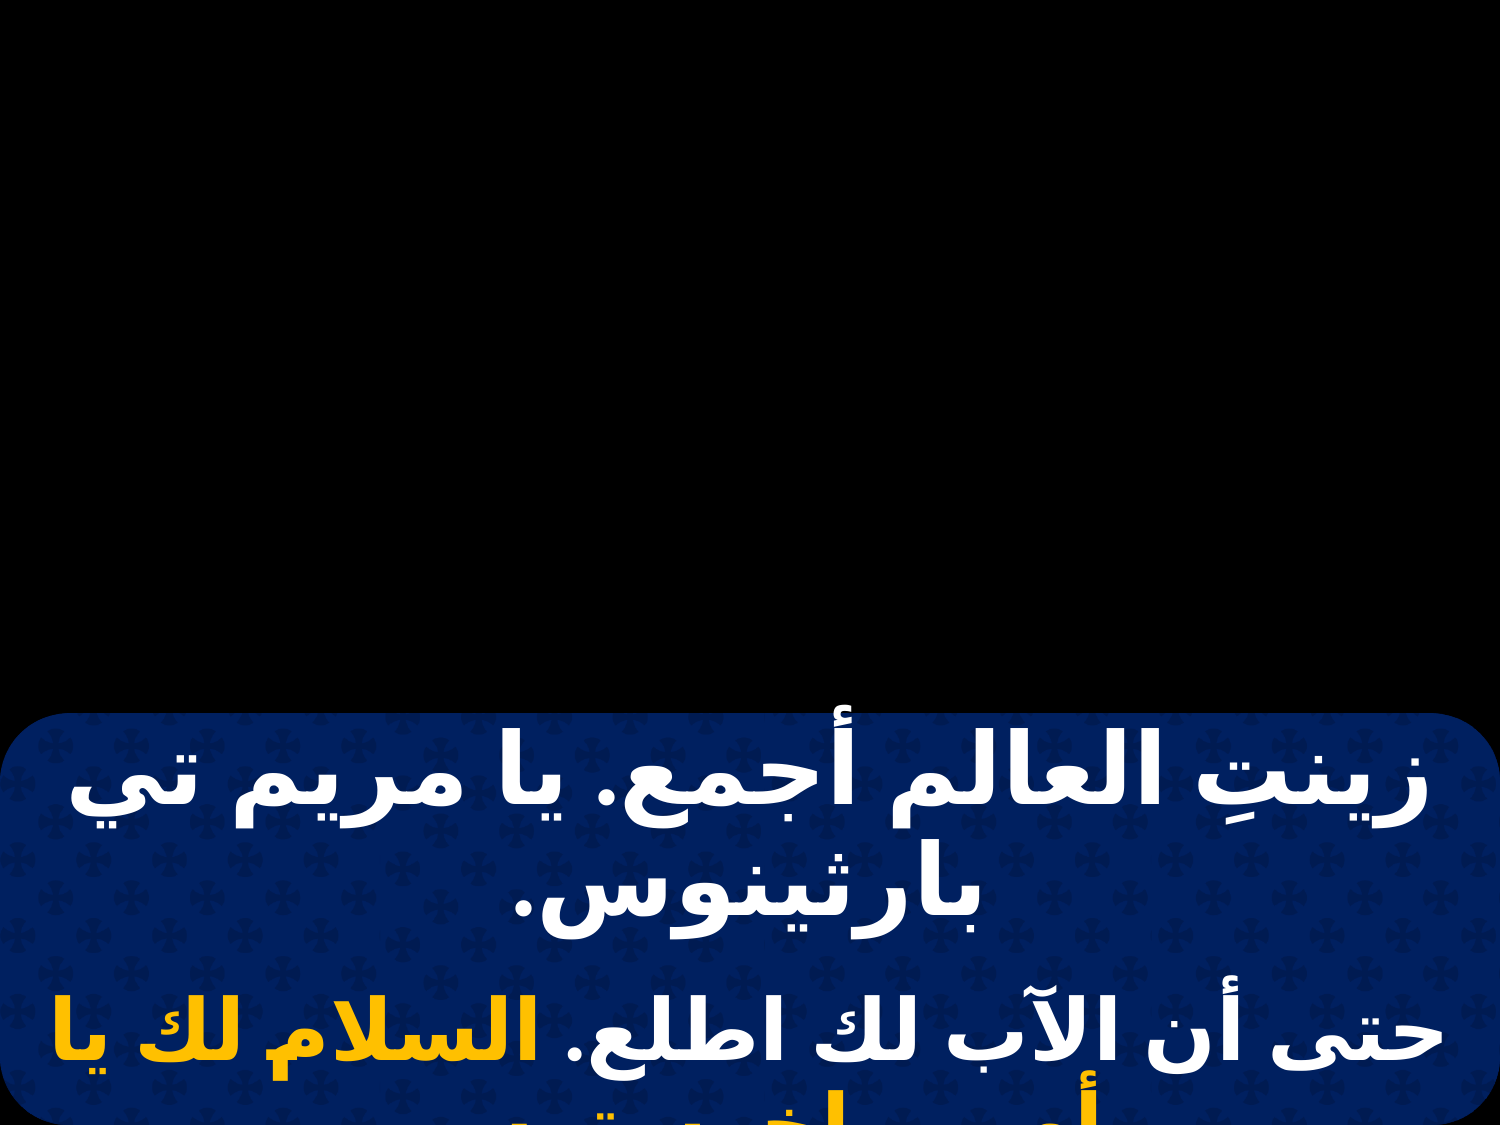

| زينتِ العالم أجمع. يا مريم تي بارثينوس. |
| --- |
|  |
| حتى أن الآب لك اطلع. السلام لك يا أم بي إخرستوس. |